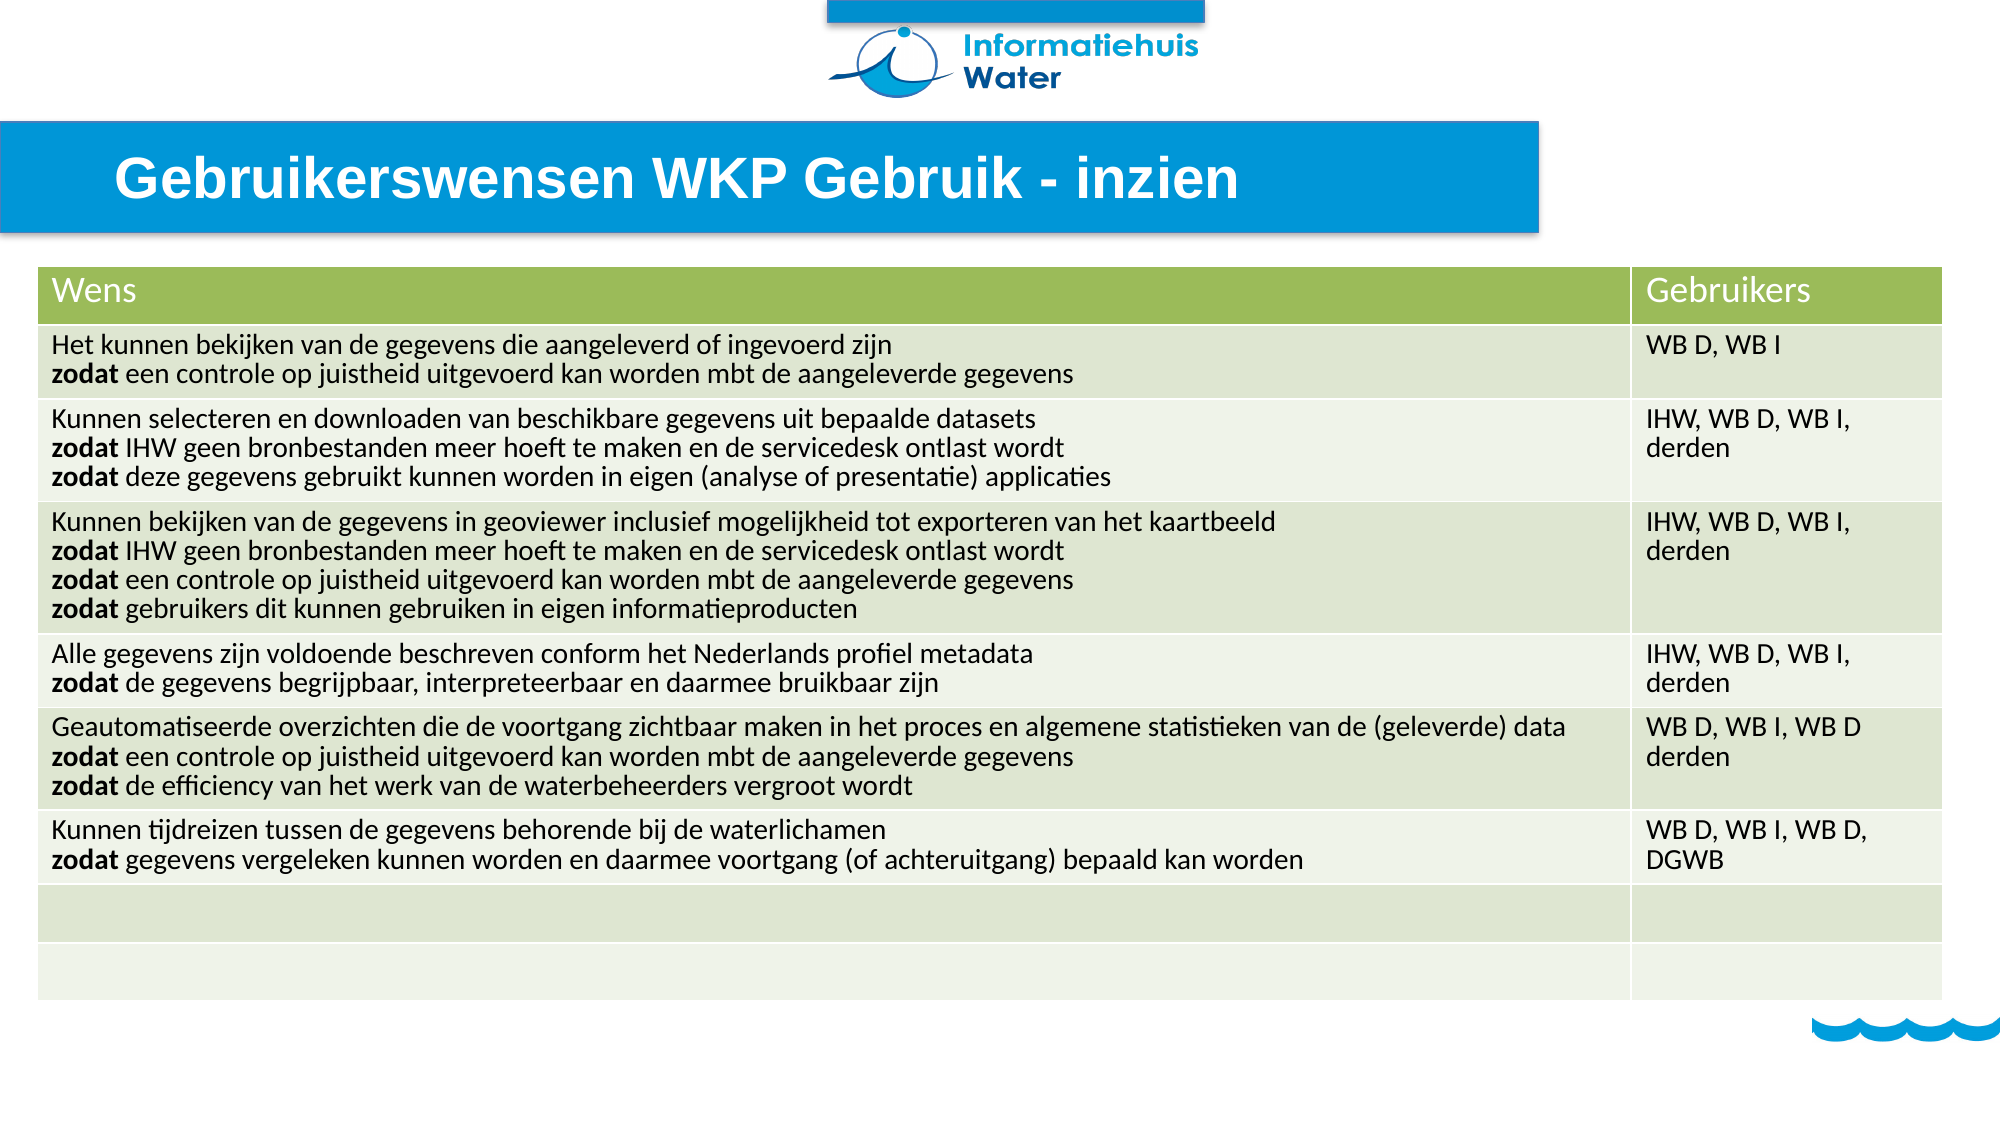

# Gebruikerswensen WKP Gebruik - inzien
| Wens | Gebruikers |
| --- | --- |
| Het kunnen bekijken van de gegevens die aangeleverd of ingevoerd zijn zodat een controle op juistheid uitgevoerd kan worden mbt de aangeleverde gegevens | WB D, WB I |
| Kunnen selecteren en downloaden van beschikbare gegevens uit bepaalde datasets zodat IHW geen bronbestanden meer hoeft te maken en de servicedesk ontlast wordt zodat deze gegevens gebruikt kunnen worden in eigen (analyse of presentatie) applicaties | IHW, WB D, WB I, derden |
| Kunnen bekijken van de gegevens in geoviewer inclusief mogelijkheid tot exporteren van het kaartbeeld zodat IHW geen bronbestanden meer hoeft te maken en de servicedesk ontlast wordt zodat een controle op juistheid uitgevoerd kan worden mbt de aangeleverde gegevens zodat gebruikers dit kunnen gebruiken in eigen informatieproducten | IHW, WB D, WB I, derden |
| Alle gegevens zijn voldoende beschreven conform het Nederlands profiel metadata zodat de gegevens begrijpbaar, interpreteerbaar en daarmee bruikbaar zijn | IHW, WB D, WB I, derden |
| Geautomatiseerde overzichten die de voortgang zichtbaar maken in het proces en algemene statistieken van de (geleverde) data zodat een controle op juistheid uitgevoerd kan worden mbt de aangeleverde gegevens zodat de efficiency van het werk van de waterbeheerders vergroot wordt | WB D, WB I, WB D derden |
| Kunnen tijdreizen tussen de gegevens behorende bij de waterlichamen zodat gegevens vergeleken kunnen worden en daarmee voortgang (of achteruitgang) bepaald kan worden | WB D, WB I, WB D, DGWB |
|  |  |
|  |  |
24 januari 2022